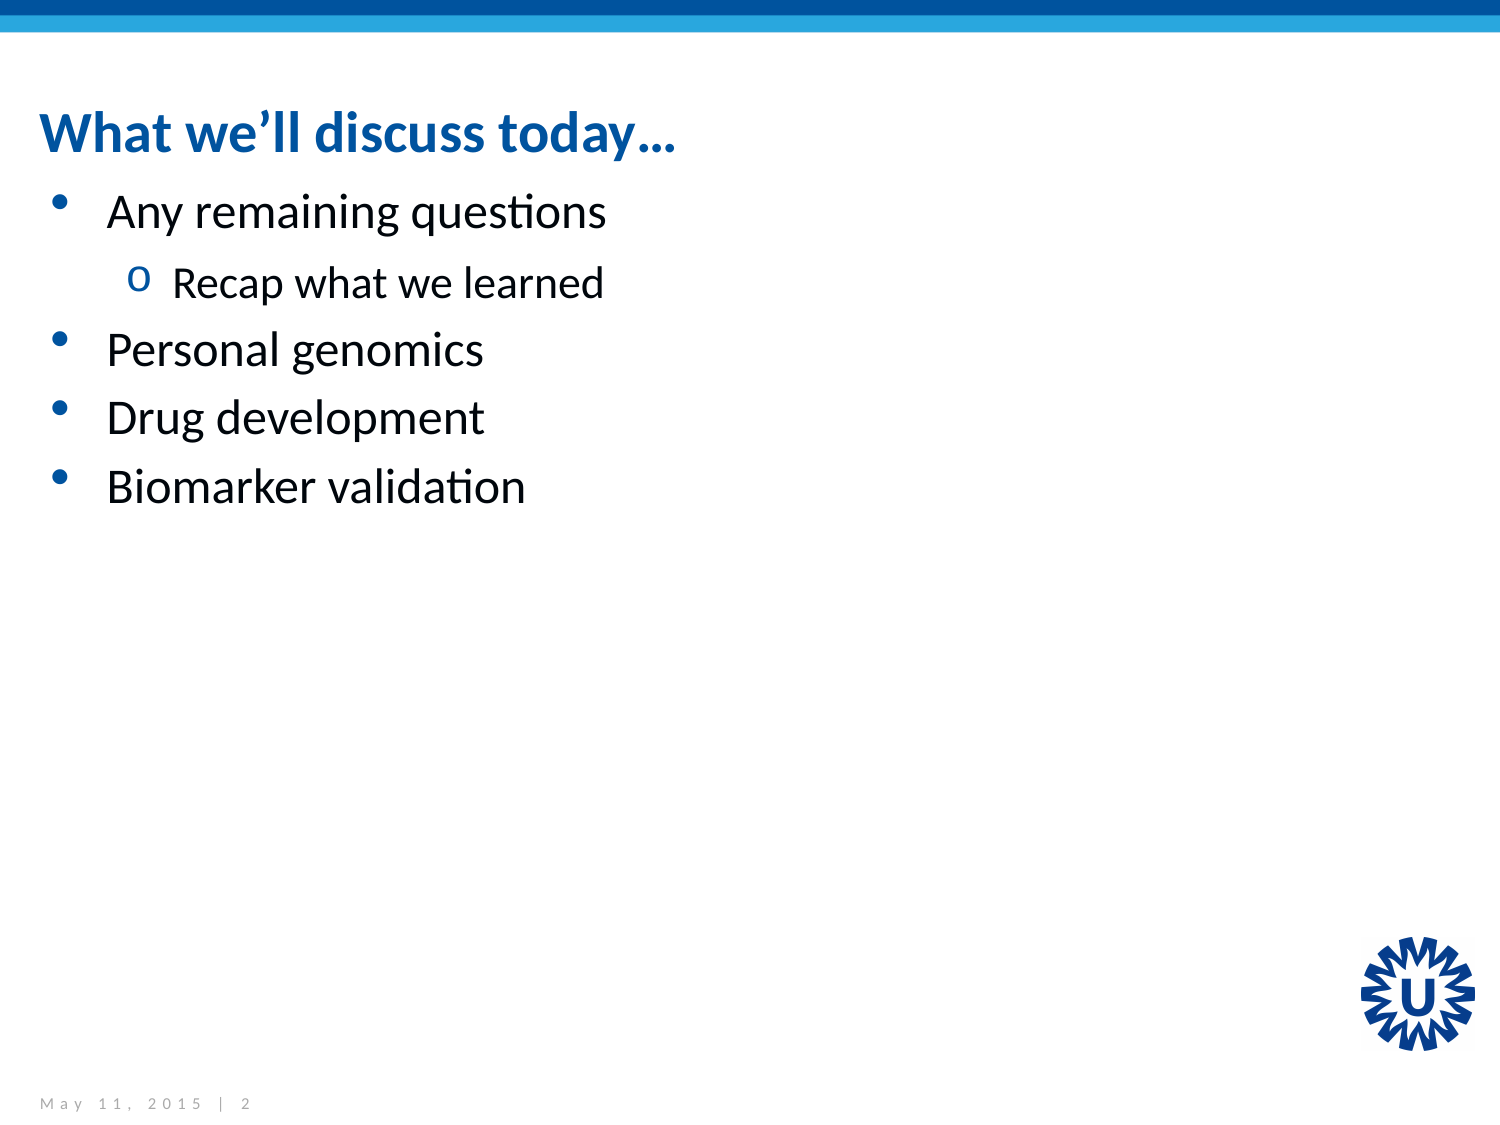

# What we’ll discuss today…
Any remaining questions
Recap what we learned
Personal genomics
Drug development
Biomarker validation

May 11, 2015 | 2